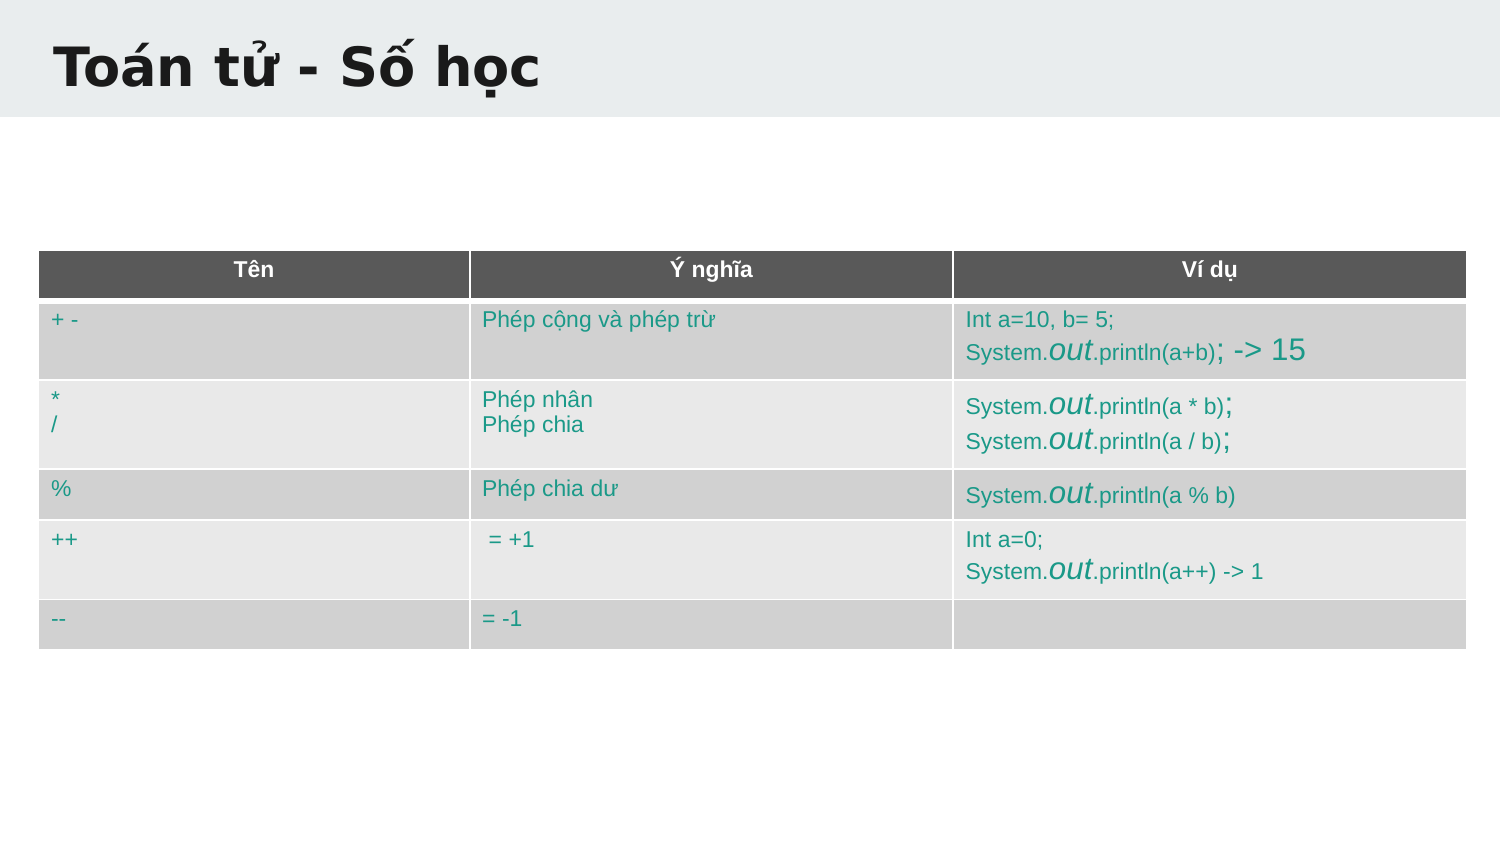

# Toán tử - Số học
| Tên | Ý nghĩa | Ví dụ |
| --- | --- | --- |
| + - | Phép cộng và phép trừ | Int a=10, b= 5; System.out.println(a+b); -> 15 |
| \* / | Phép nhân Phép chia | System.out.println(a \* b); System.out.println(a / b); |
| % | Phép chia dư | System.out.println(a % b) |
| ++ | = +1 | Int a=0; System.out.println(a++) -> 1 |
| -- | = -1 |  |